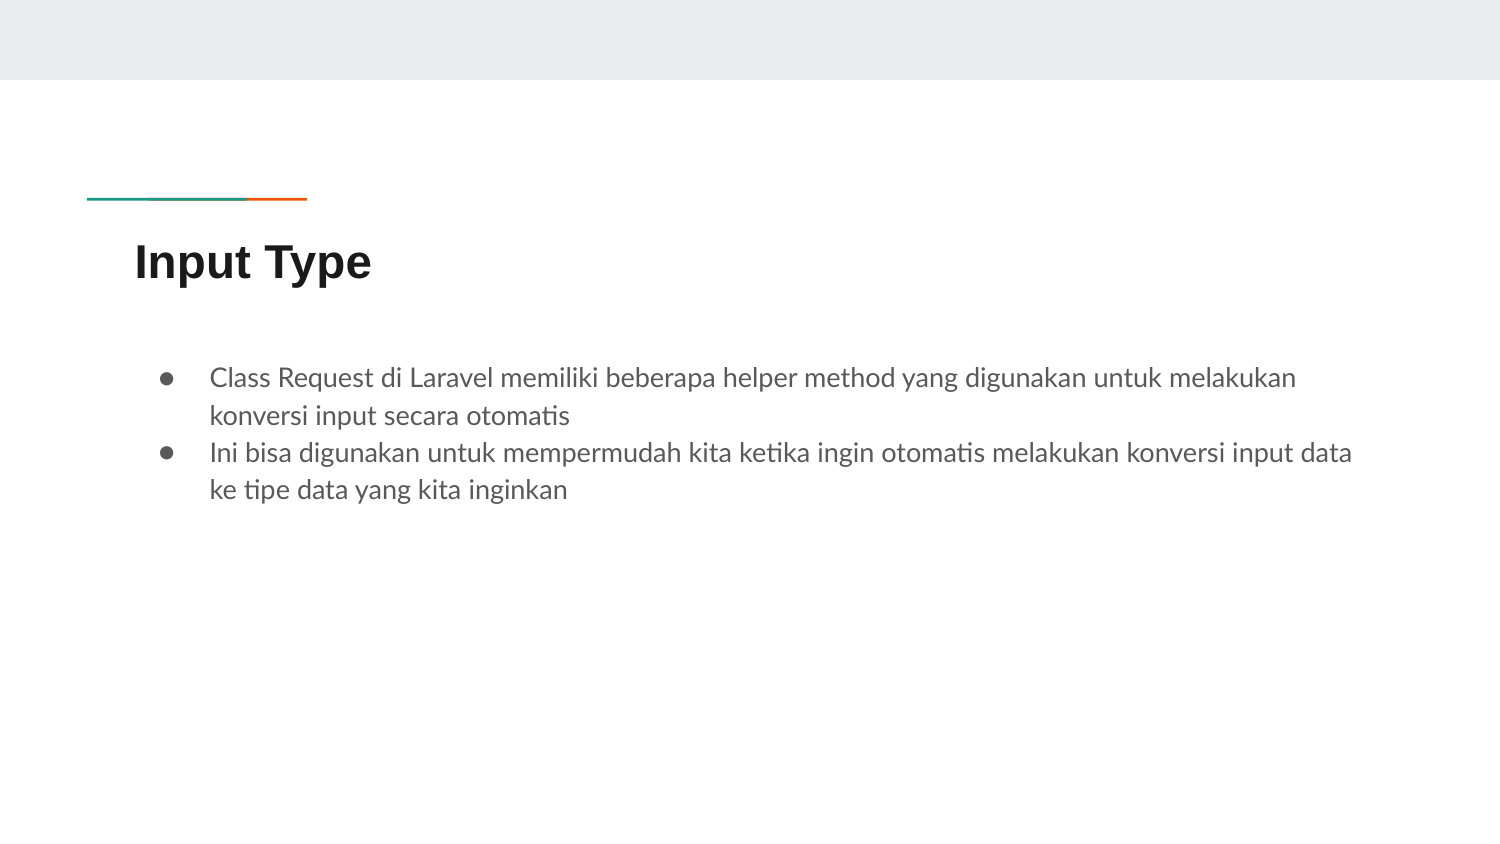

# Input Type
Class Request di Laravel memiliki beberapa helper method yang digunakan untuk melakukan konversi input secara otomatis
Ini bisa digunakan untuk mempermudah kita ketika ingin otomatis melakukan konversi input data ke tipe data yang kita inginkan